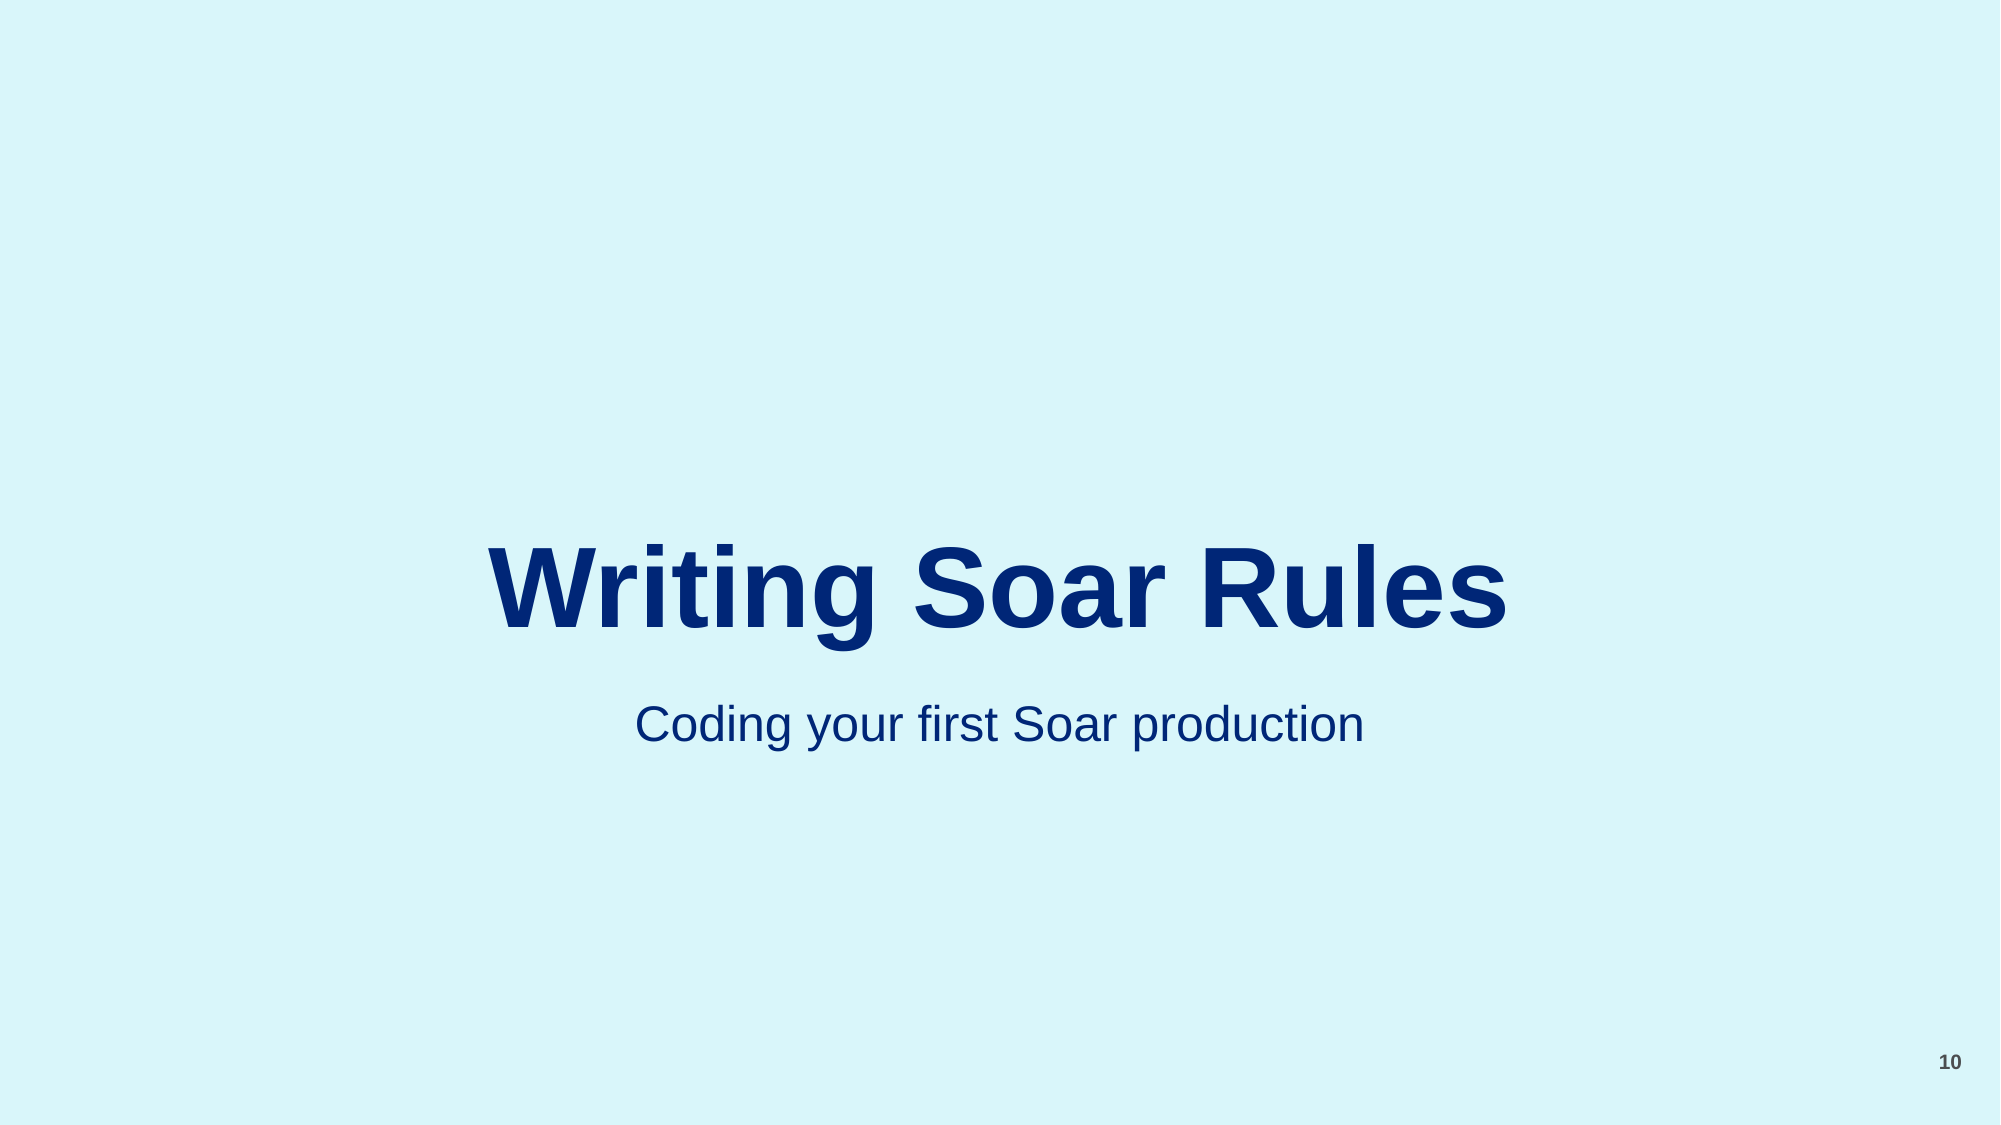

# Writing Soar Rules
Coding your first Soar production